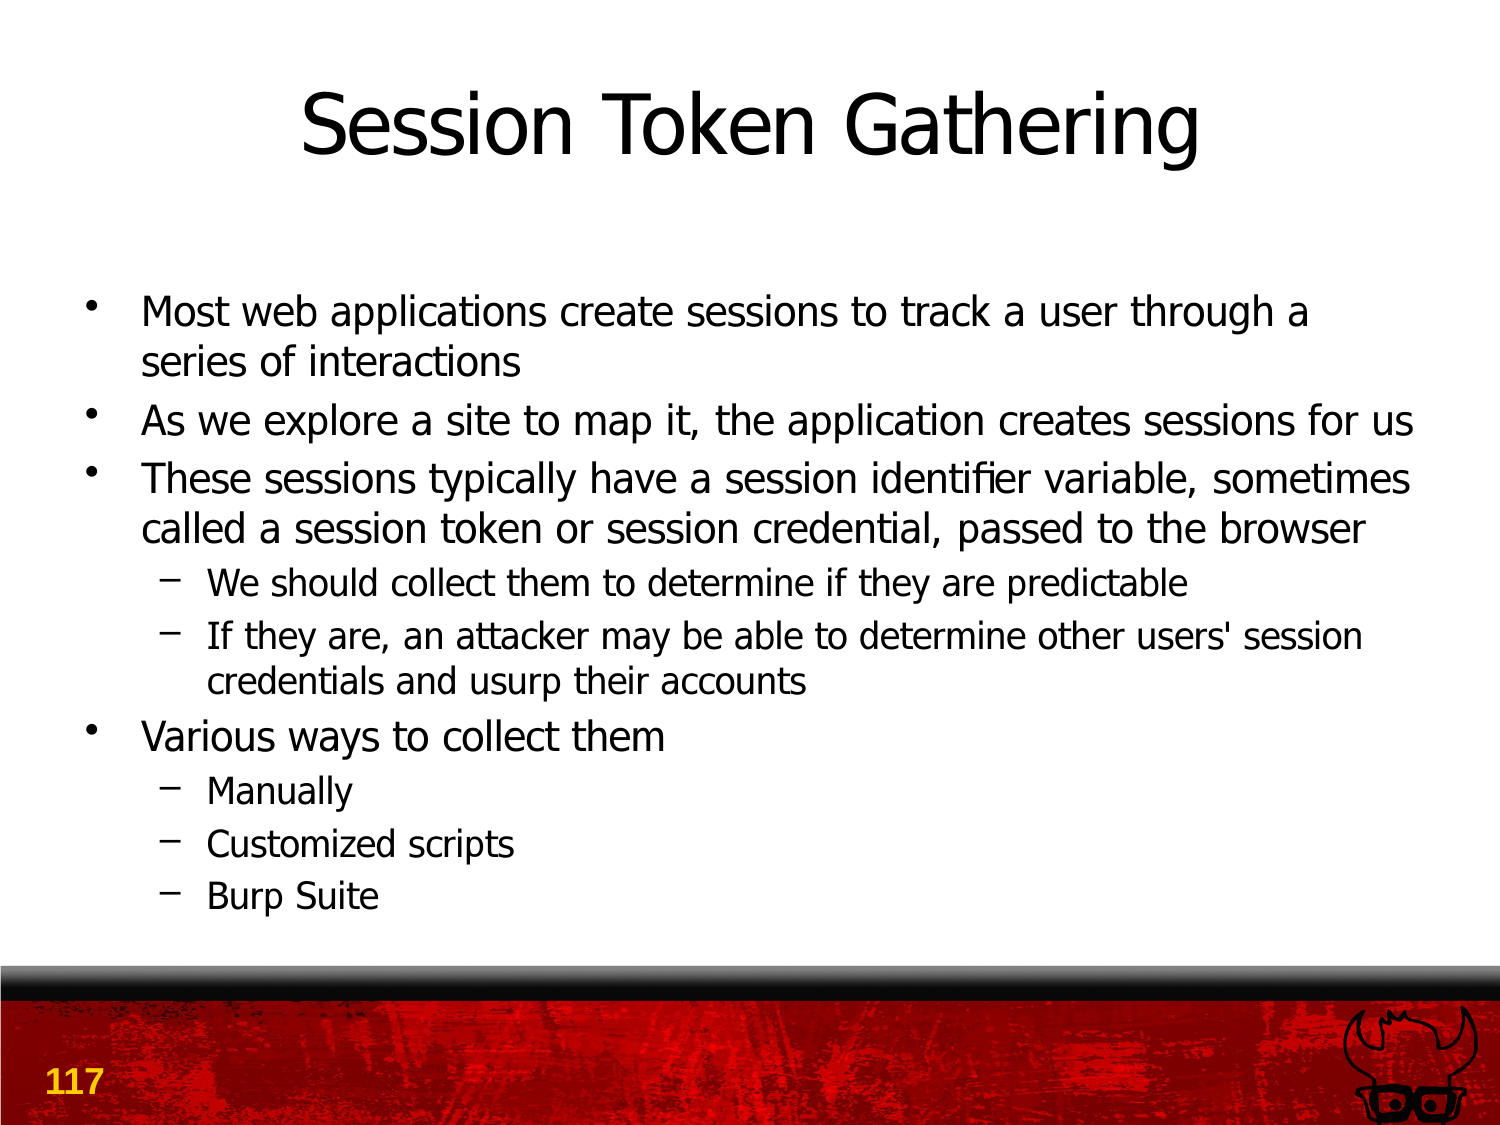

# Session Token Gathering
Most web applications create sessions to track a user through a series of interactions
As we explore a site to map it, the application creates sessions for us
These sessions typically have a session identifier variable, sometimes called a session token or session credential, passed to the browser
We should collect them to determine if they are predictable
If they are, an attacker may be able to determine other users' session credentials and usurp their accounts
Various ways to collect them
Manually
Customized scripts
Burp Suite